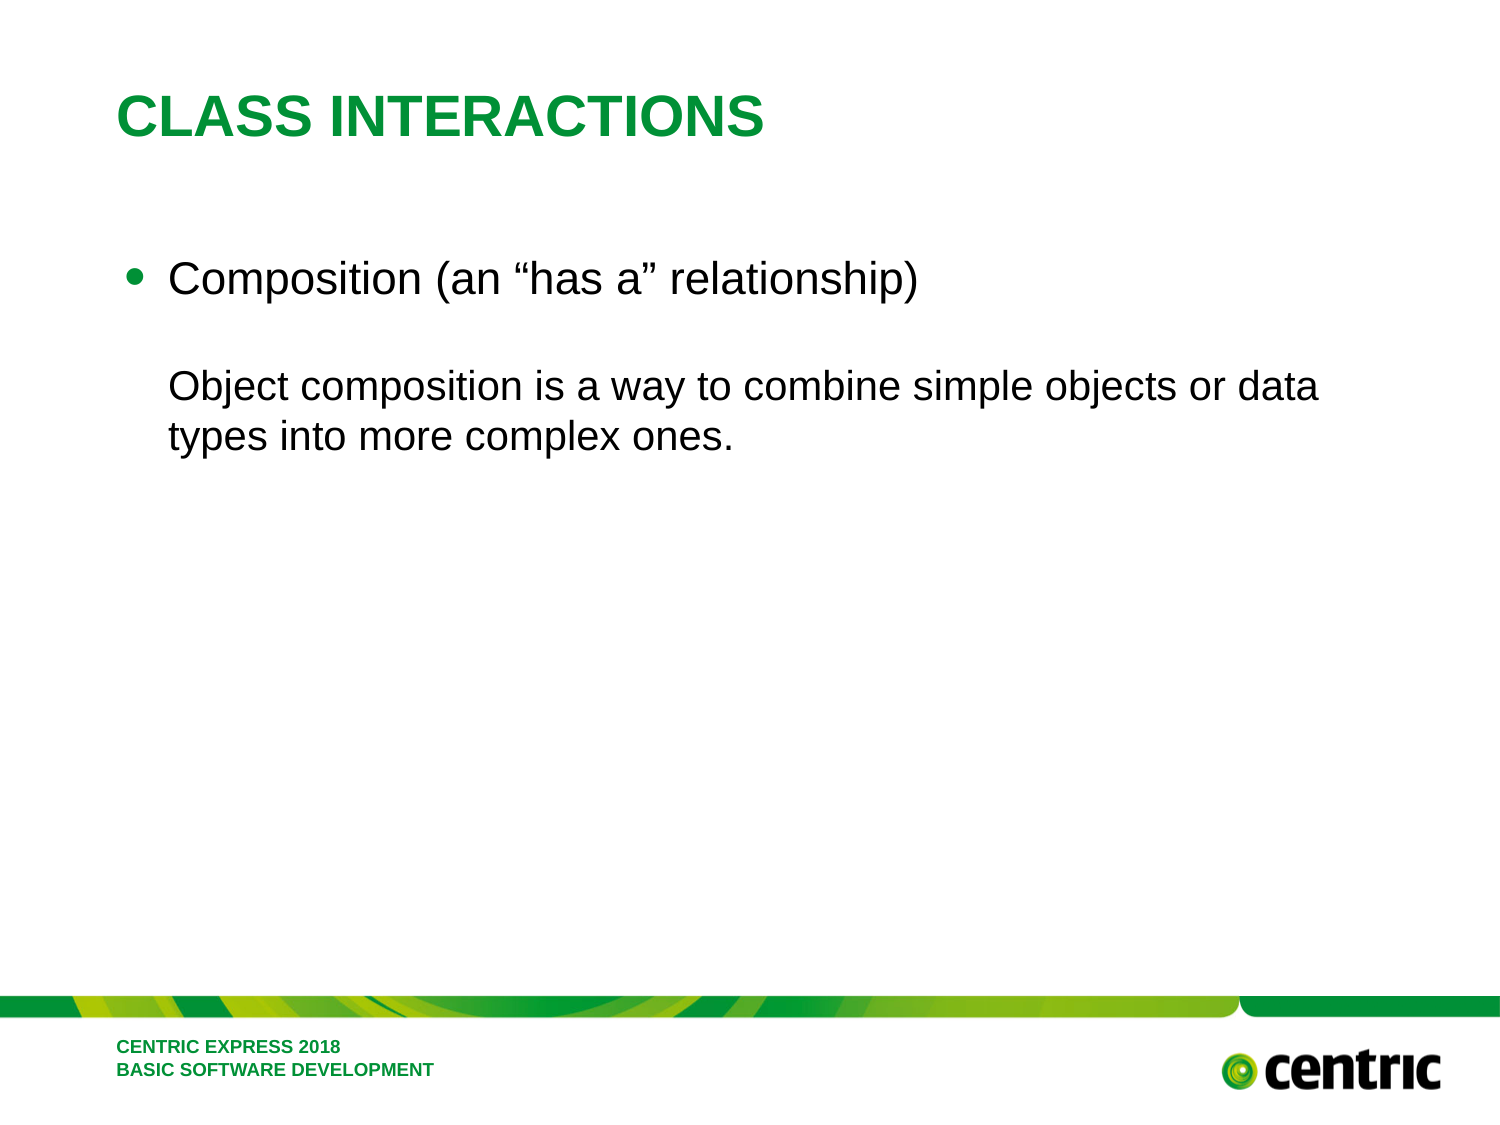

# Class INTERACTIONS
Composition (an “has a” relationship)

Object composition is a way to combine simple objects or data types into more complex ones.

CENTRIC EXPRESS 2018                               BASIC SOFTWARE DEVELOPMENT
February 26, 2018